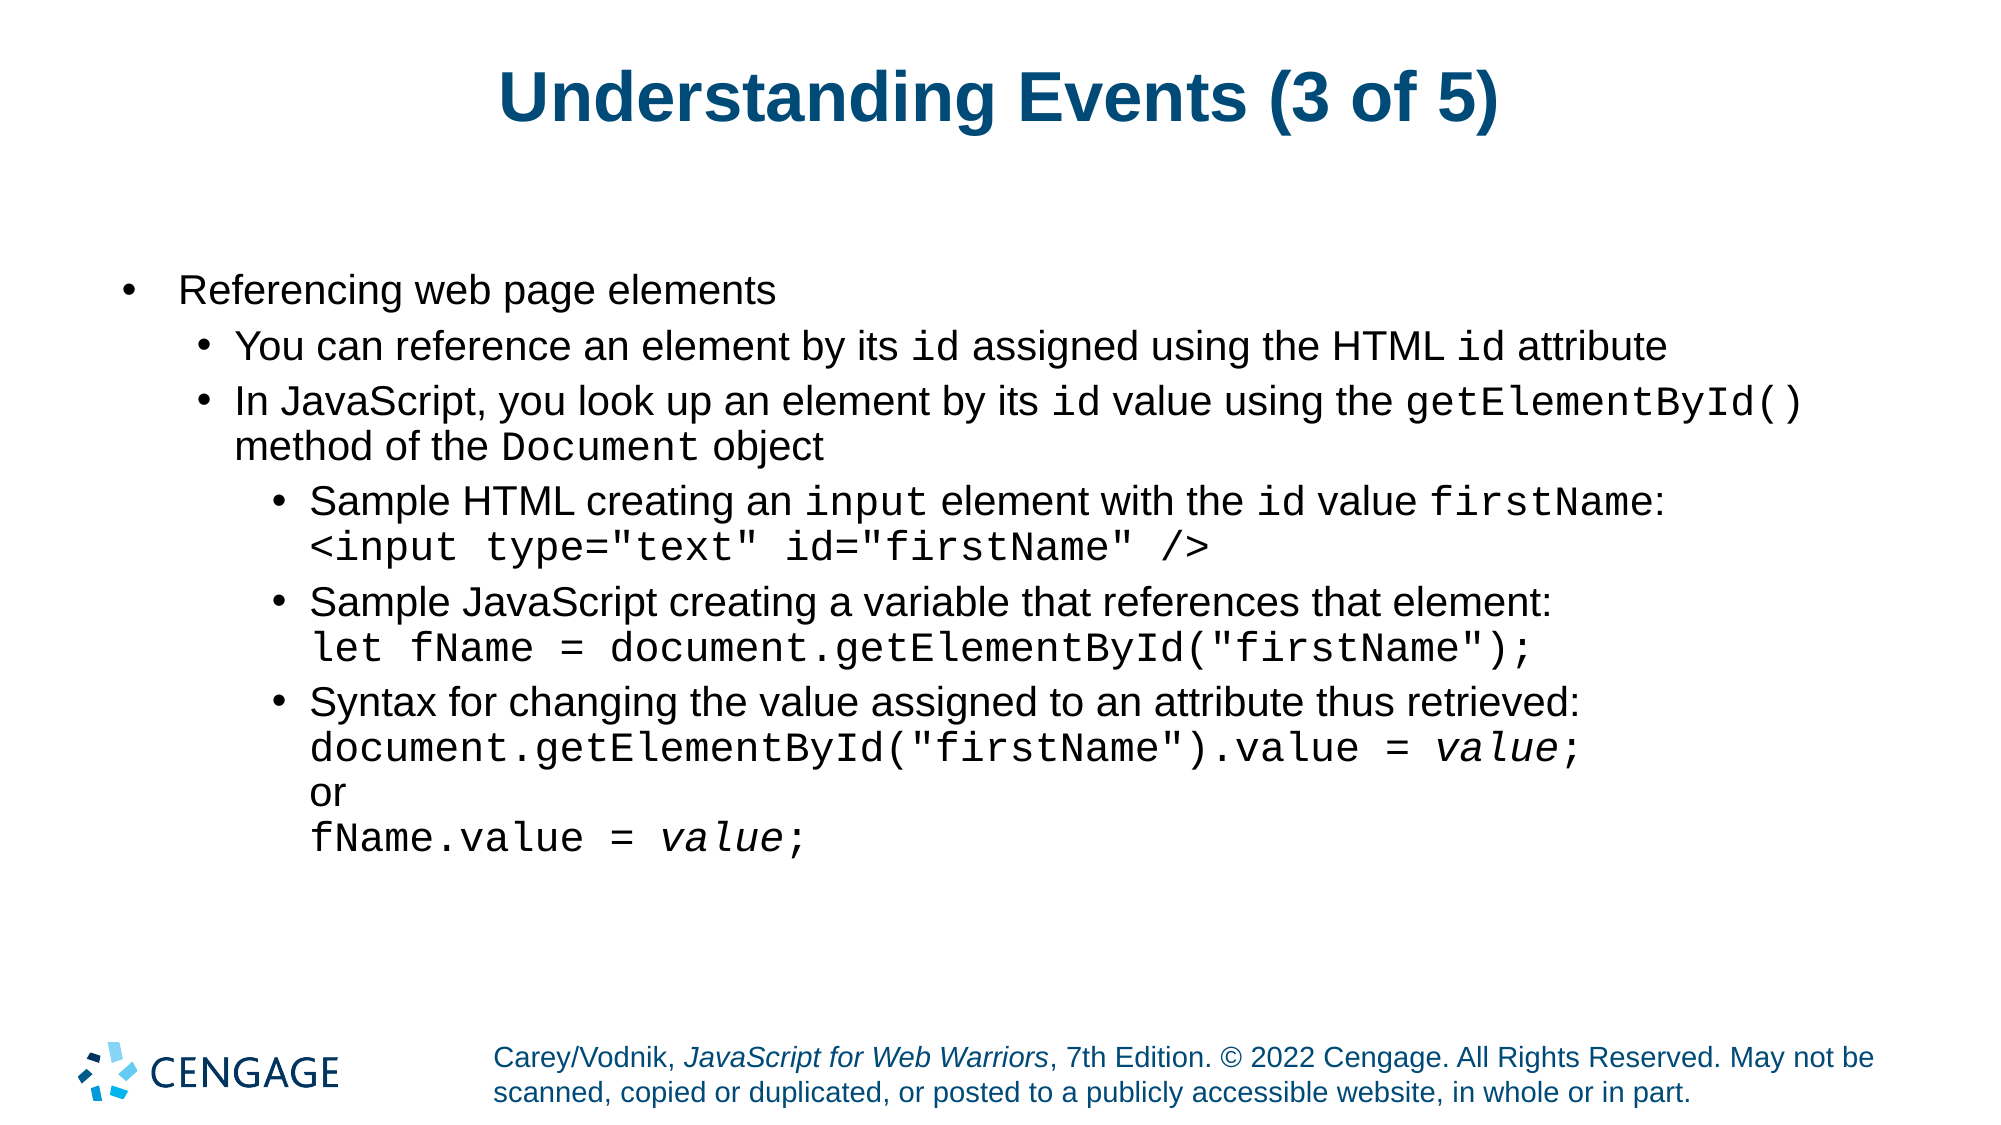

# Understanding Events (3 of 5)
Referencing web page elements
You can reference an element by its id assigned using the HTML id attribute
In JavaScript, you look up an element by its id value using the getElementById() method of the Document object
Sample HTML creating an input element with the id value firstName:
<input type="text" id="firstName" />
Sample JavaScript creating a variable that references that element:
let fName = document.getElementById("firstName");
Syntax for changing the value assigned to an attribute thus retrieved:
document.getElementById("firstName").value = value;
or
fName.value = value;